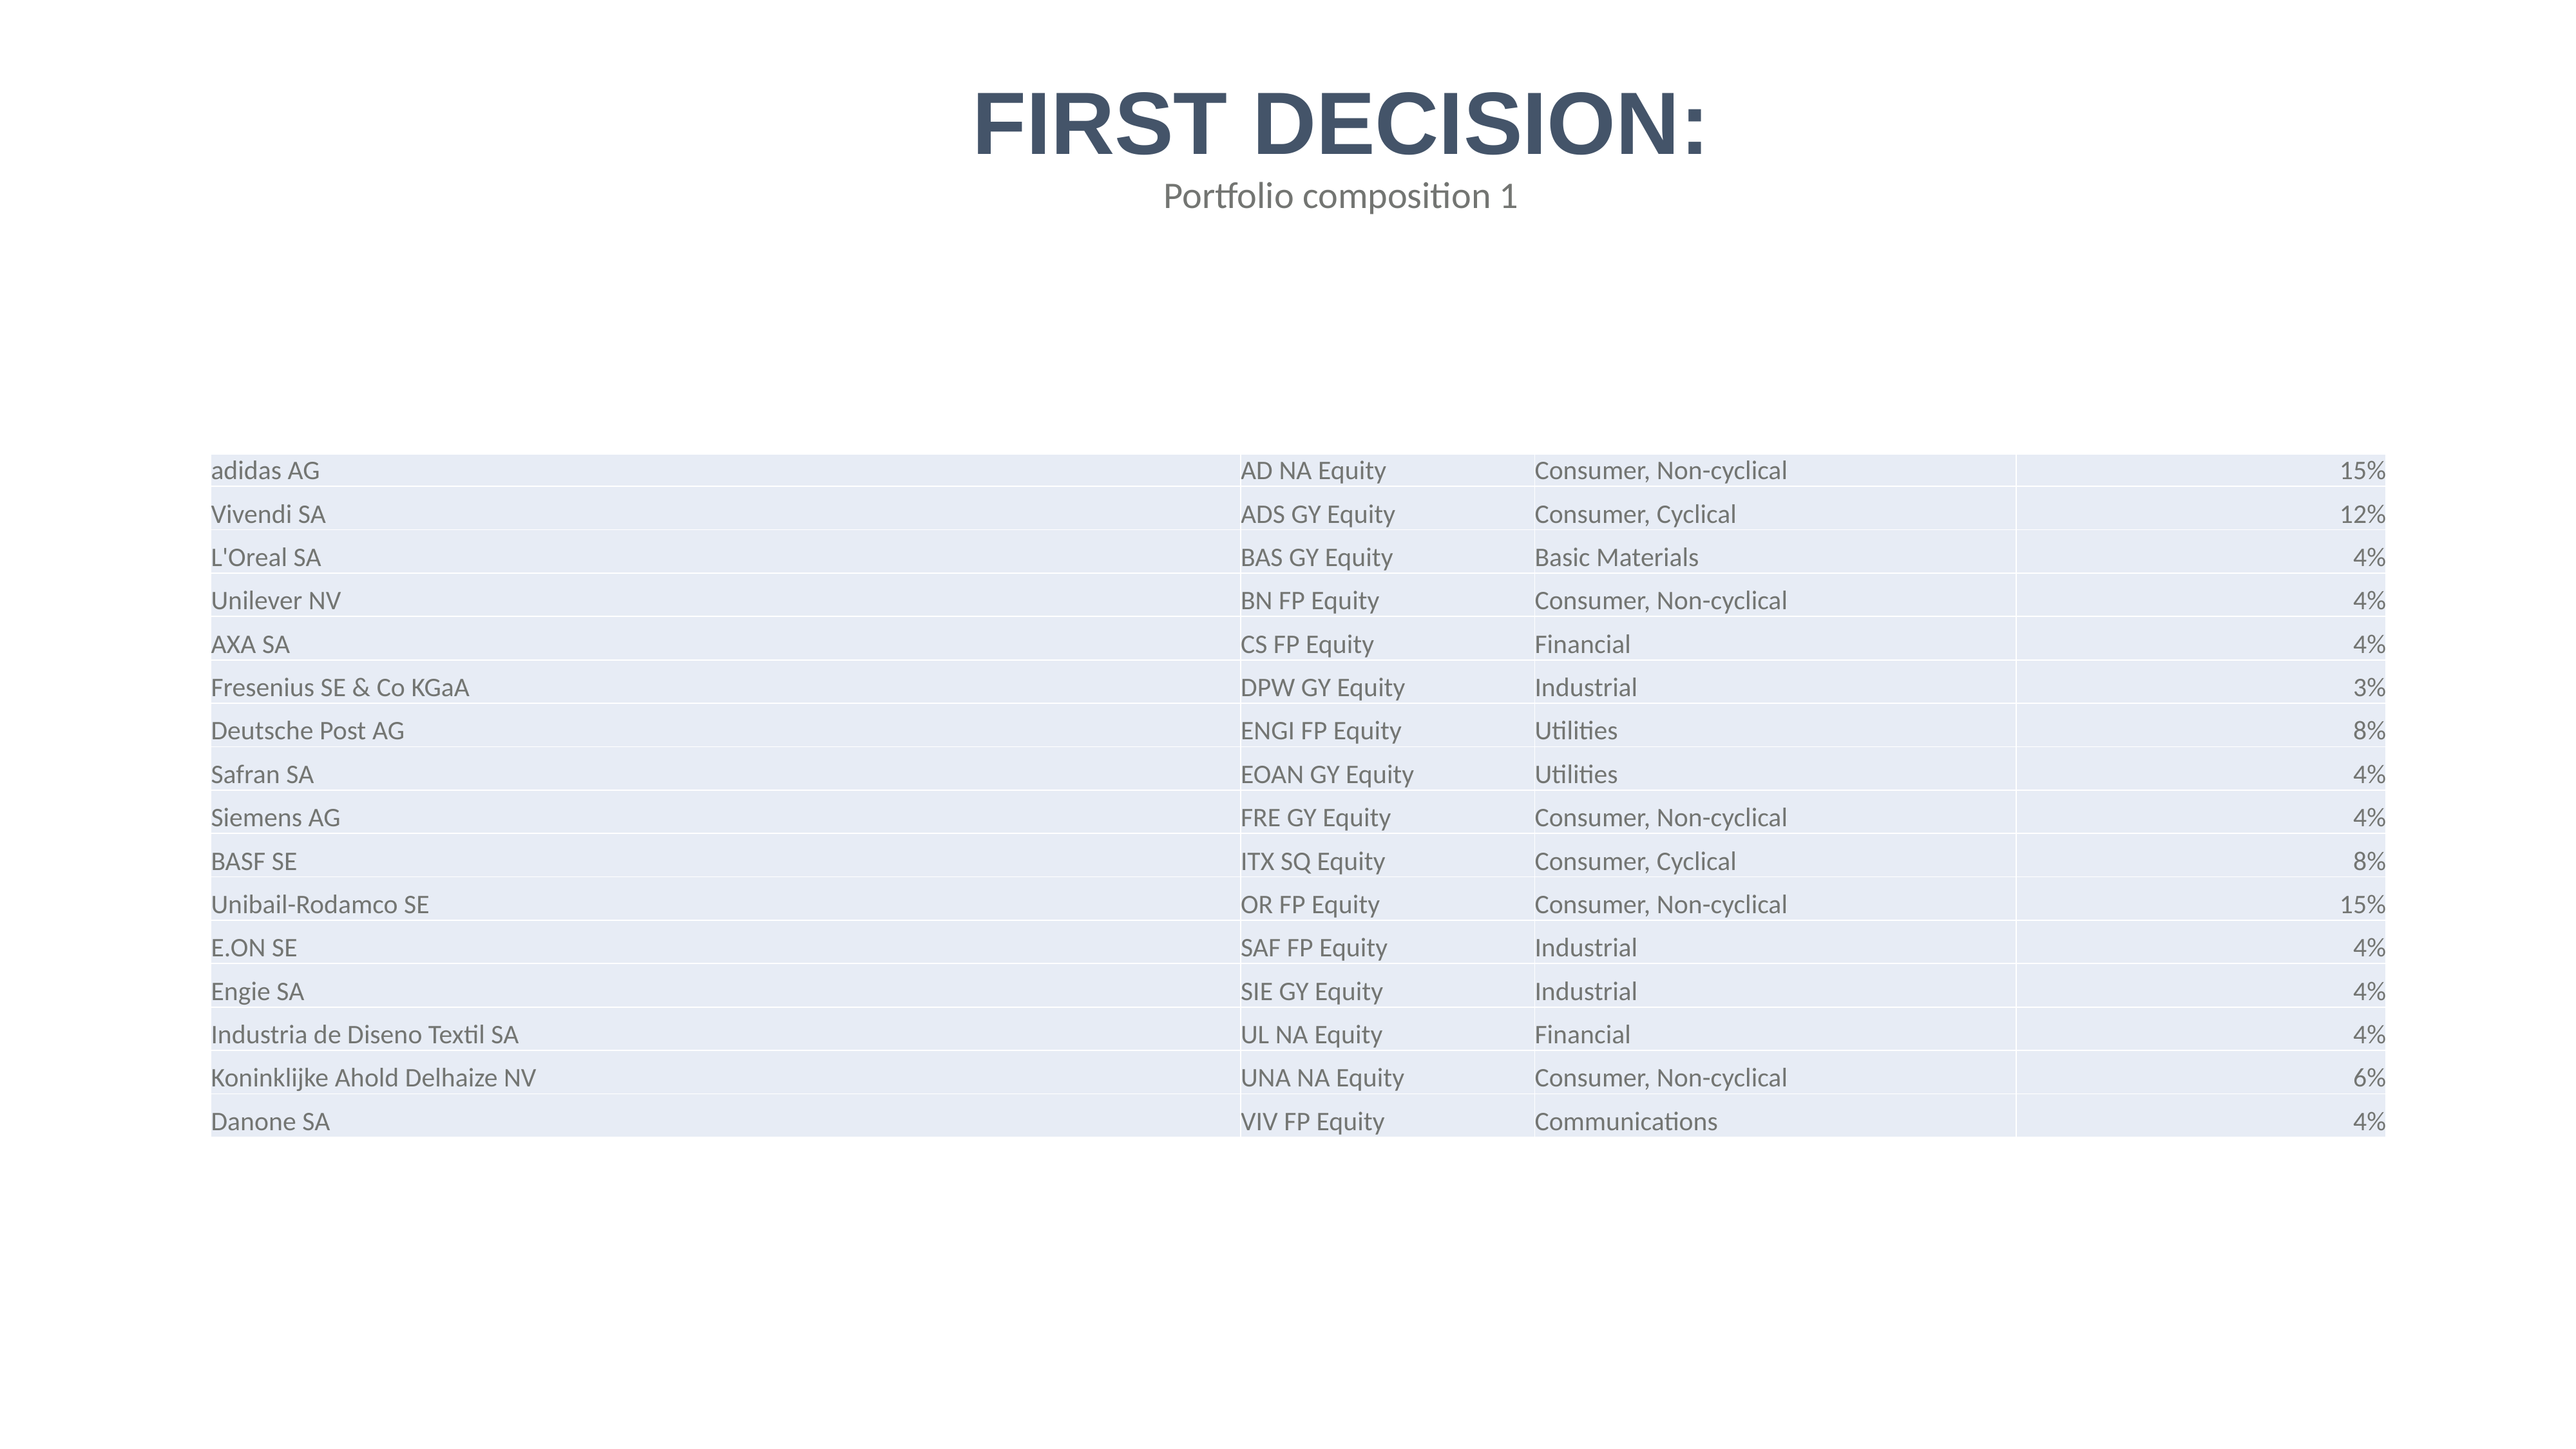

FIRST DECISION:
Portfolio composition 1
| adidas AG | AD NA Equity | Consumer, Non-cyclical | 15% |
| --- | --- | --- | --- |
| Vivendi SA | ADS GY Equity | Consumer, Cyclical | 12% |
| L'Oreal SA | BAS GY Equity | Basic Materials | 4% |
| Unilever NV | BN FP Equity | Consumer, Non-cyclical | 4% |
| AXA SA | CS FP Equity | Financial | 4% |
| Fresenius SE & Co KGaA | DPW GY Equity | Industrial | 3% |
| Deutsche Post AG | ENGI FP Equity | Utilities | 8% |
| Safran SA | EOAN GY Equity | Utilities | 4% |
| Siemens AG | FRE GY Equity | Consumer, Non-cyclical | 4% |
| BASF SE | ITX SQ Equity | Consumer, Cyclical | 8% |
| Unibail-Rodamco SE | OR FP Equity | Consumer, Non-cyclical | 15% |
| E.ON SE | SAF FP Equity | Industrial | 4% |
| Engie SA | SIE GY Equity | Industrial | 4% |
| Industria de Diseno Textil SA | UL NA Equity | Financial | 4% |
| Koninklijke Ahold Delhaize NV | UNA NA Equity | Consumer, Non-cyclical | 6% |
| Danone SA | VIV FP Equity | Communications | 4% |